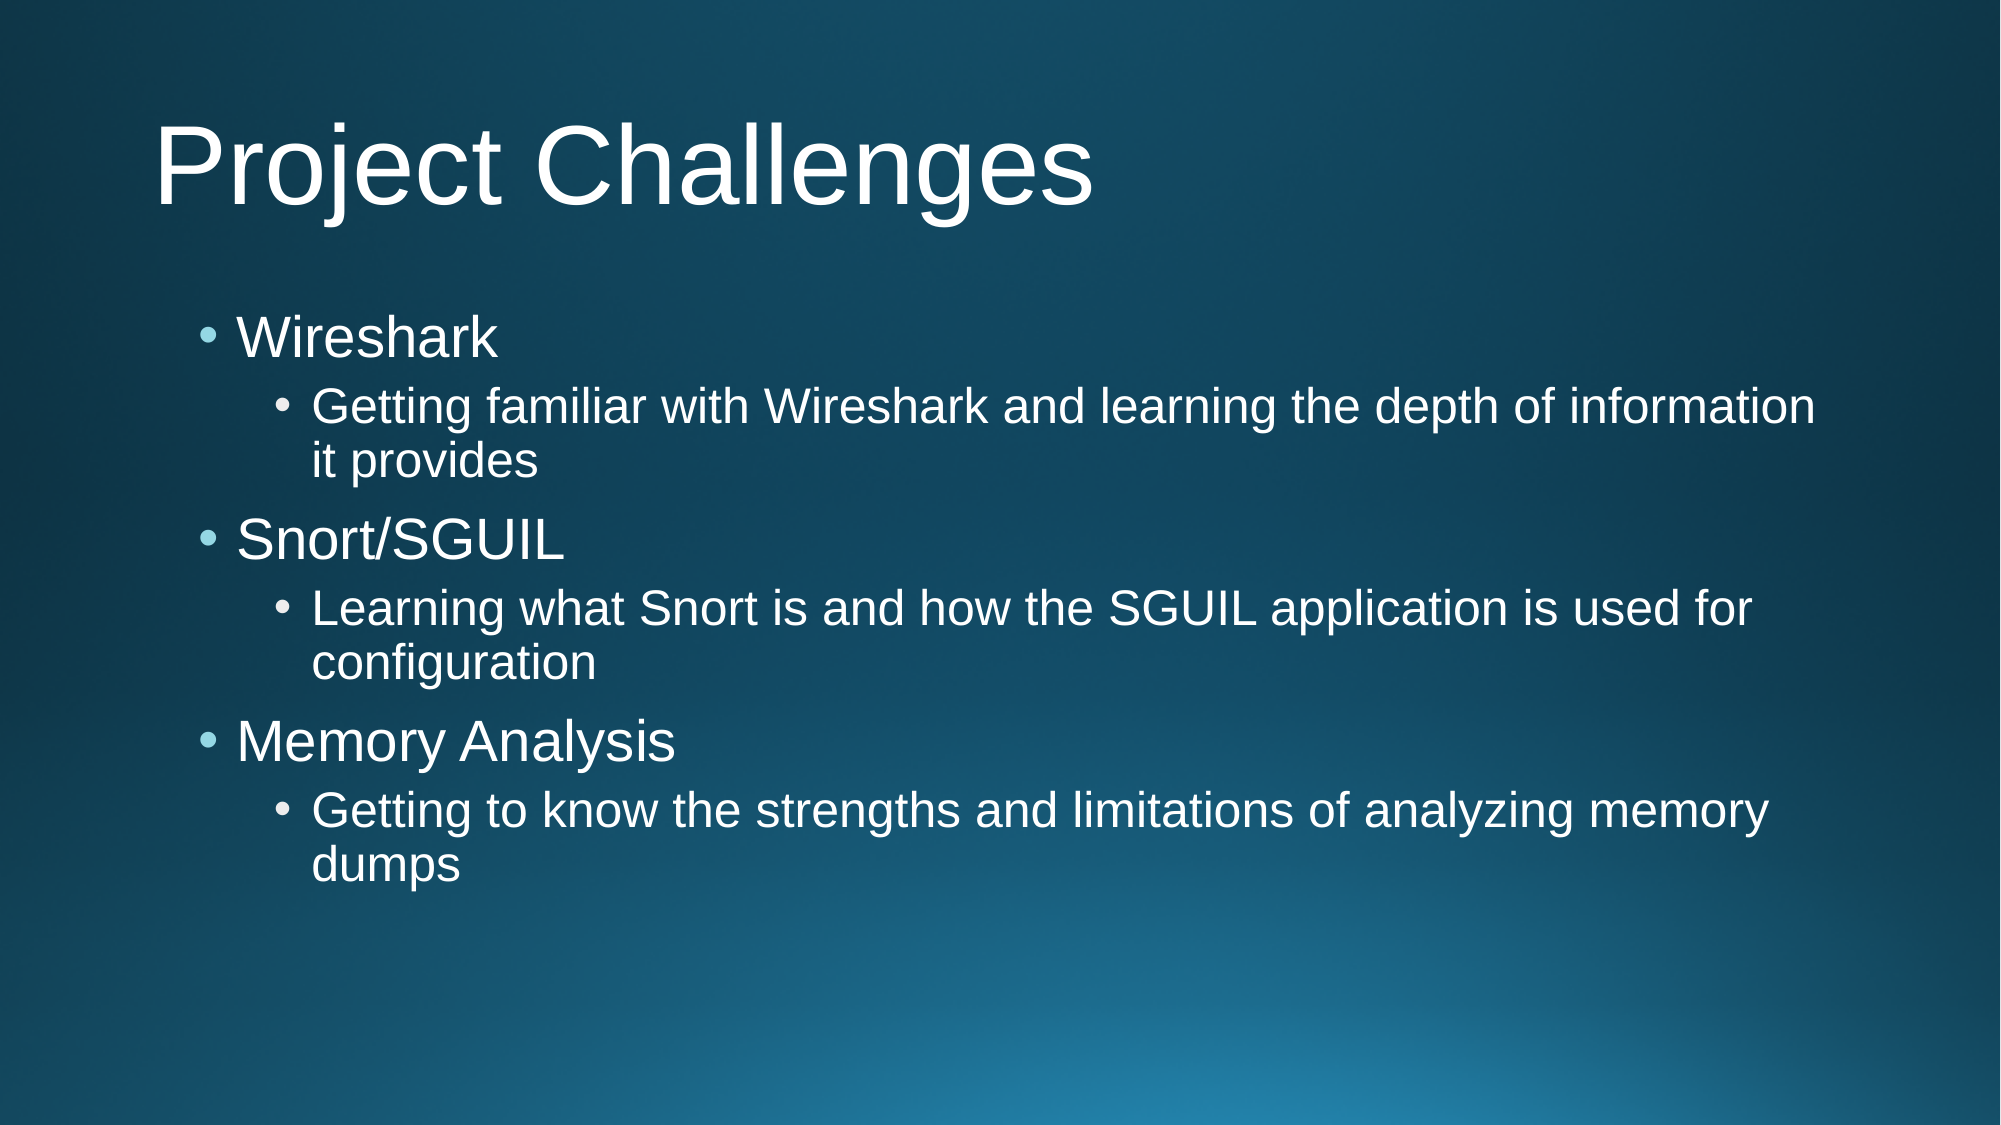

# Project Challenges
Wireshark
Getting familiar with Wireshark and learning the depth of information it provides
Snort/SGUIL
Learning what Snort is and how the SGUIL application is used for configuration
Memory Analysis
Getting to know the strengths and limitations of analyzing memory dumps